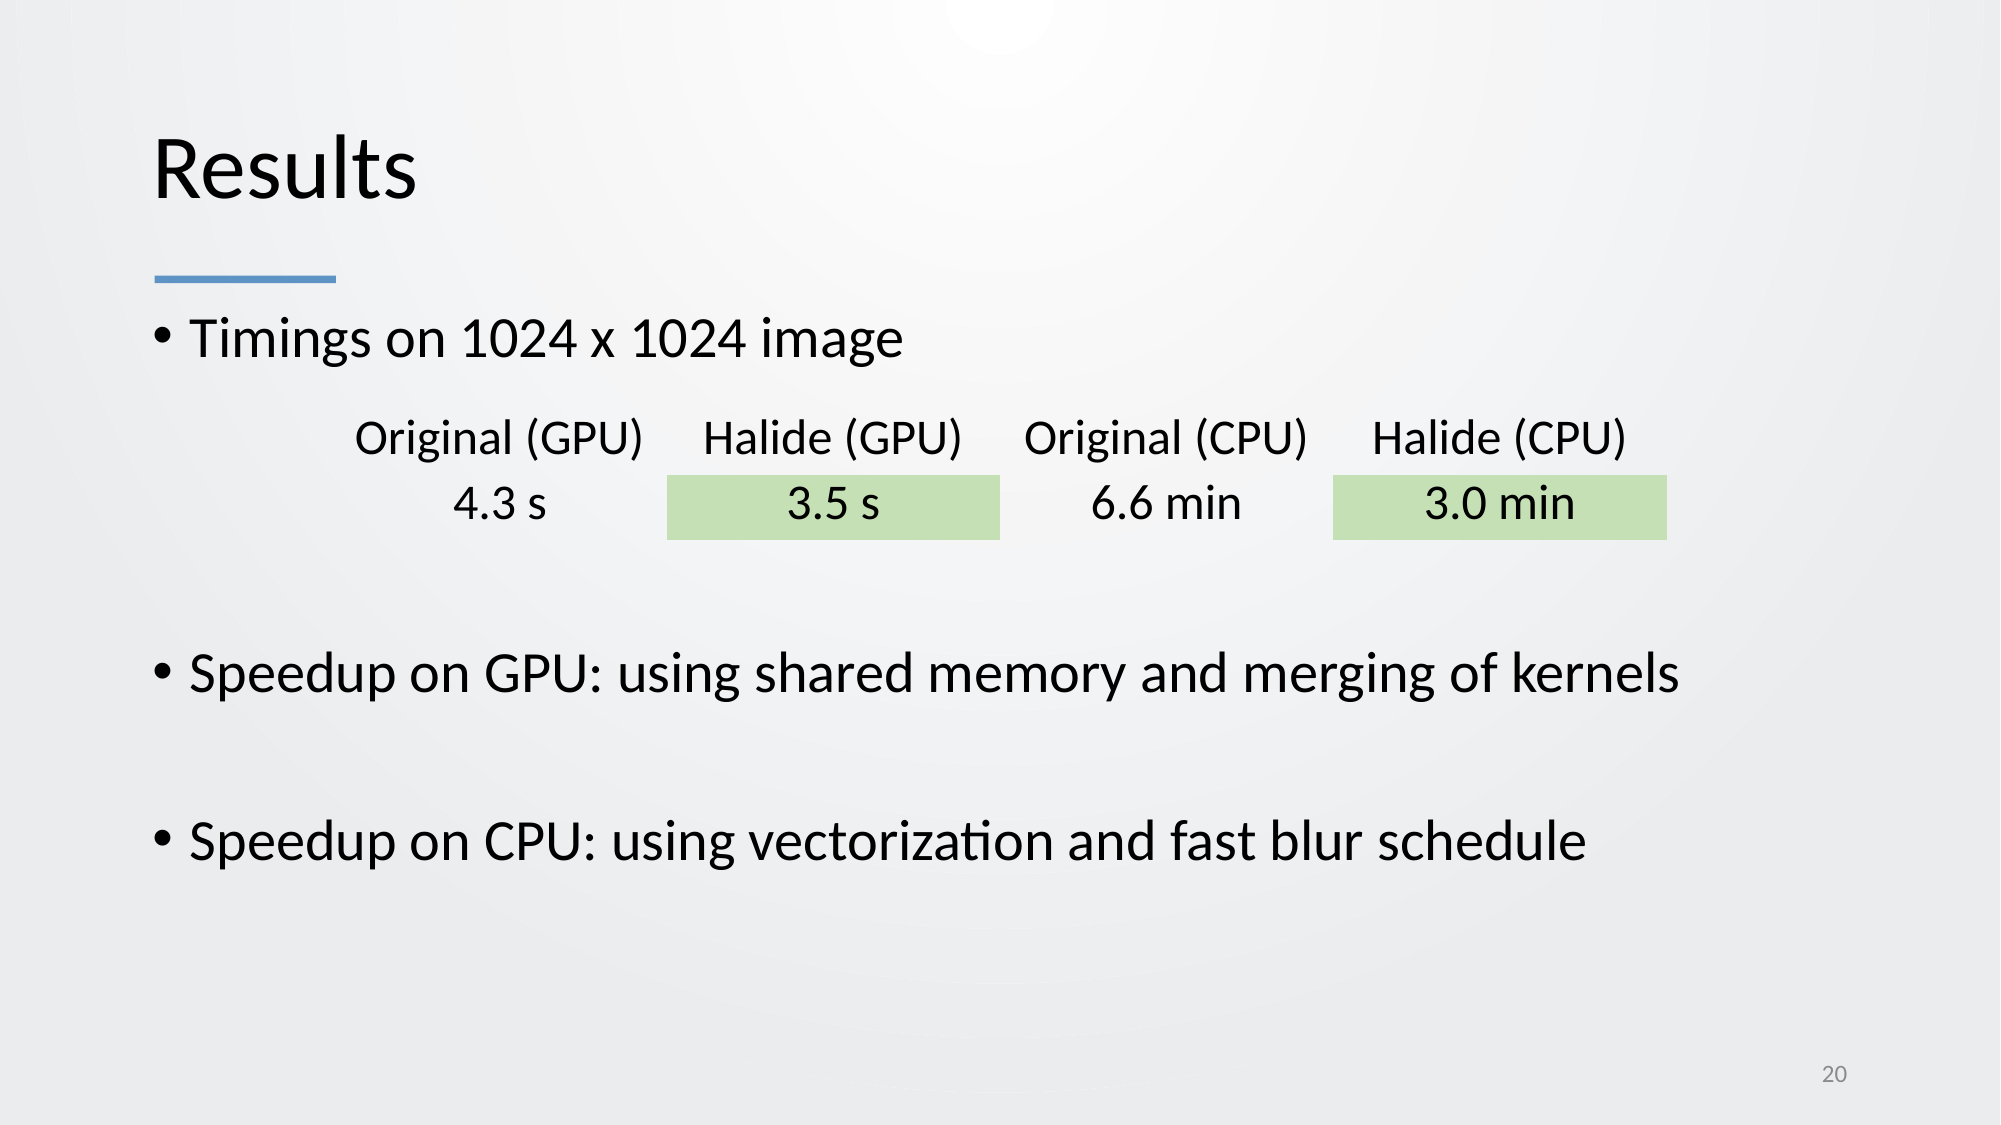

# Results
Timings on 1024 x 1024 image

Speedup on GPU: using shared memory and merging of kernels

Speedup on CPU: using vectorization and fast blur schedule

| Original (GPU) | Halide (GPU) | Original (CPU) | Halide (CPU) |
| --- | --- | --- | --- |
| 4.3 s | 3.5 s | 6.6 min | 3.0 min |
20